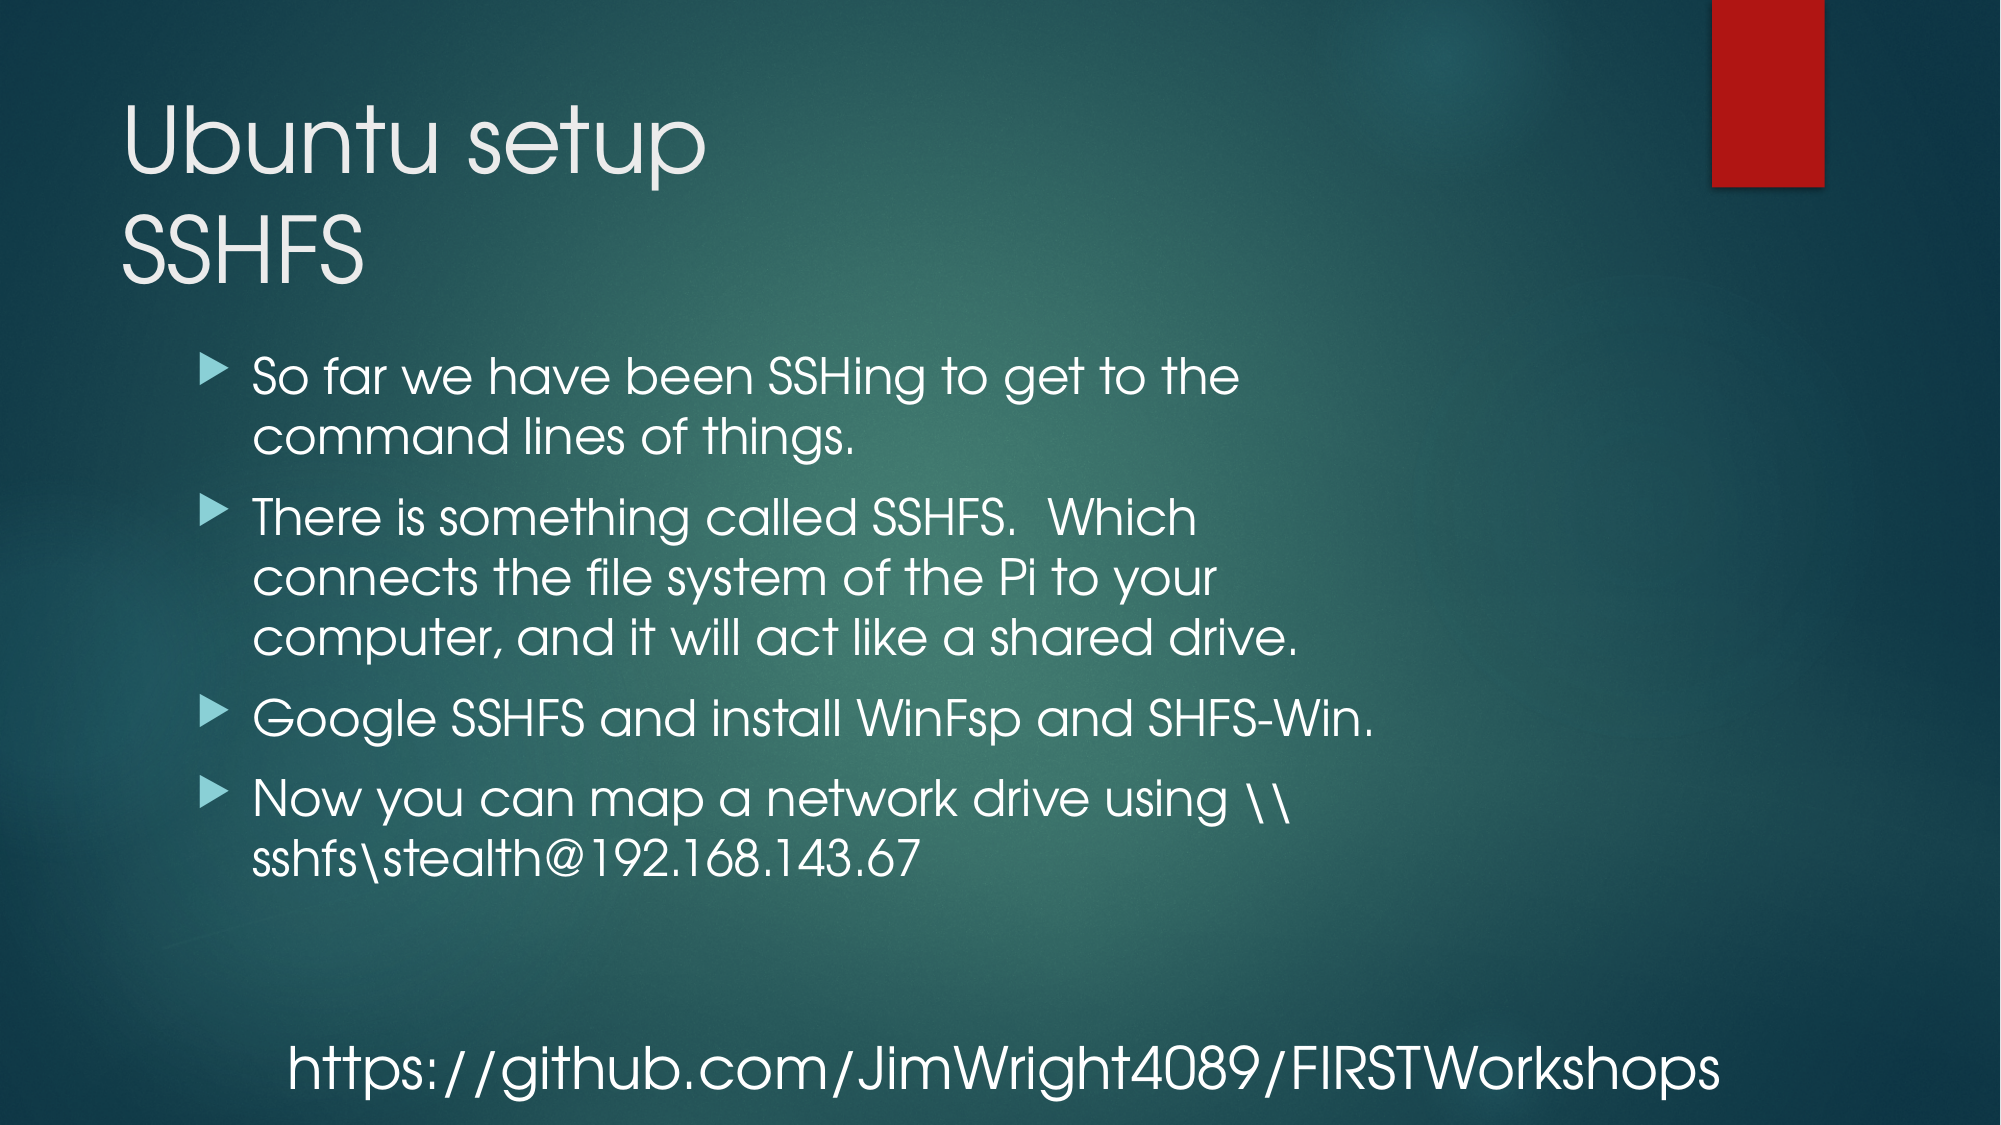

# Ubuntu setup SSHFS
So far we have been SSHing to get to the command lines of things.
There is something called SSHFS.  Which connects the file system of the Pi to your computer, and it will act like a shared drive.
Google SSHFS and install WinFsp and SHFS-Win.
Now you can map a network drive using \\sshfs\stealth@192.168.143.67

https://github.com/JimWright4089/FIRSTWorkshops